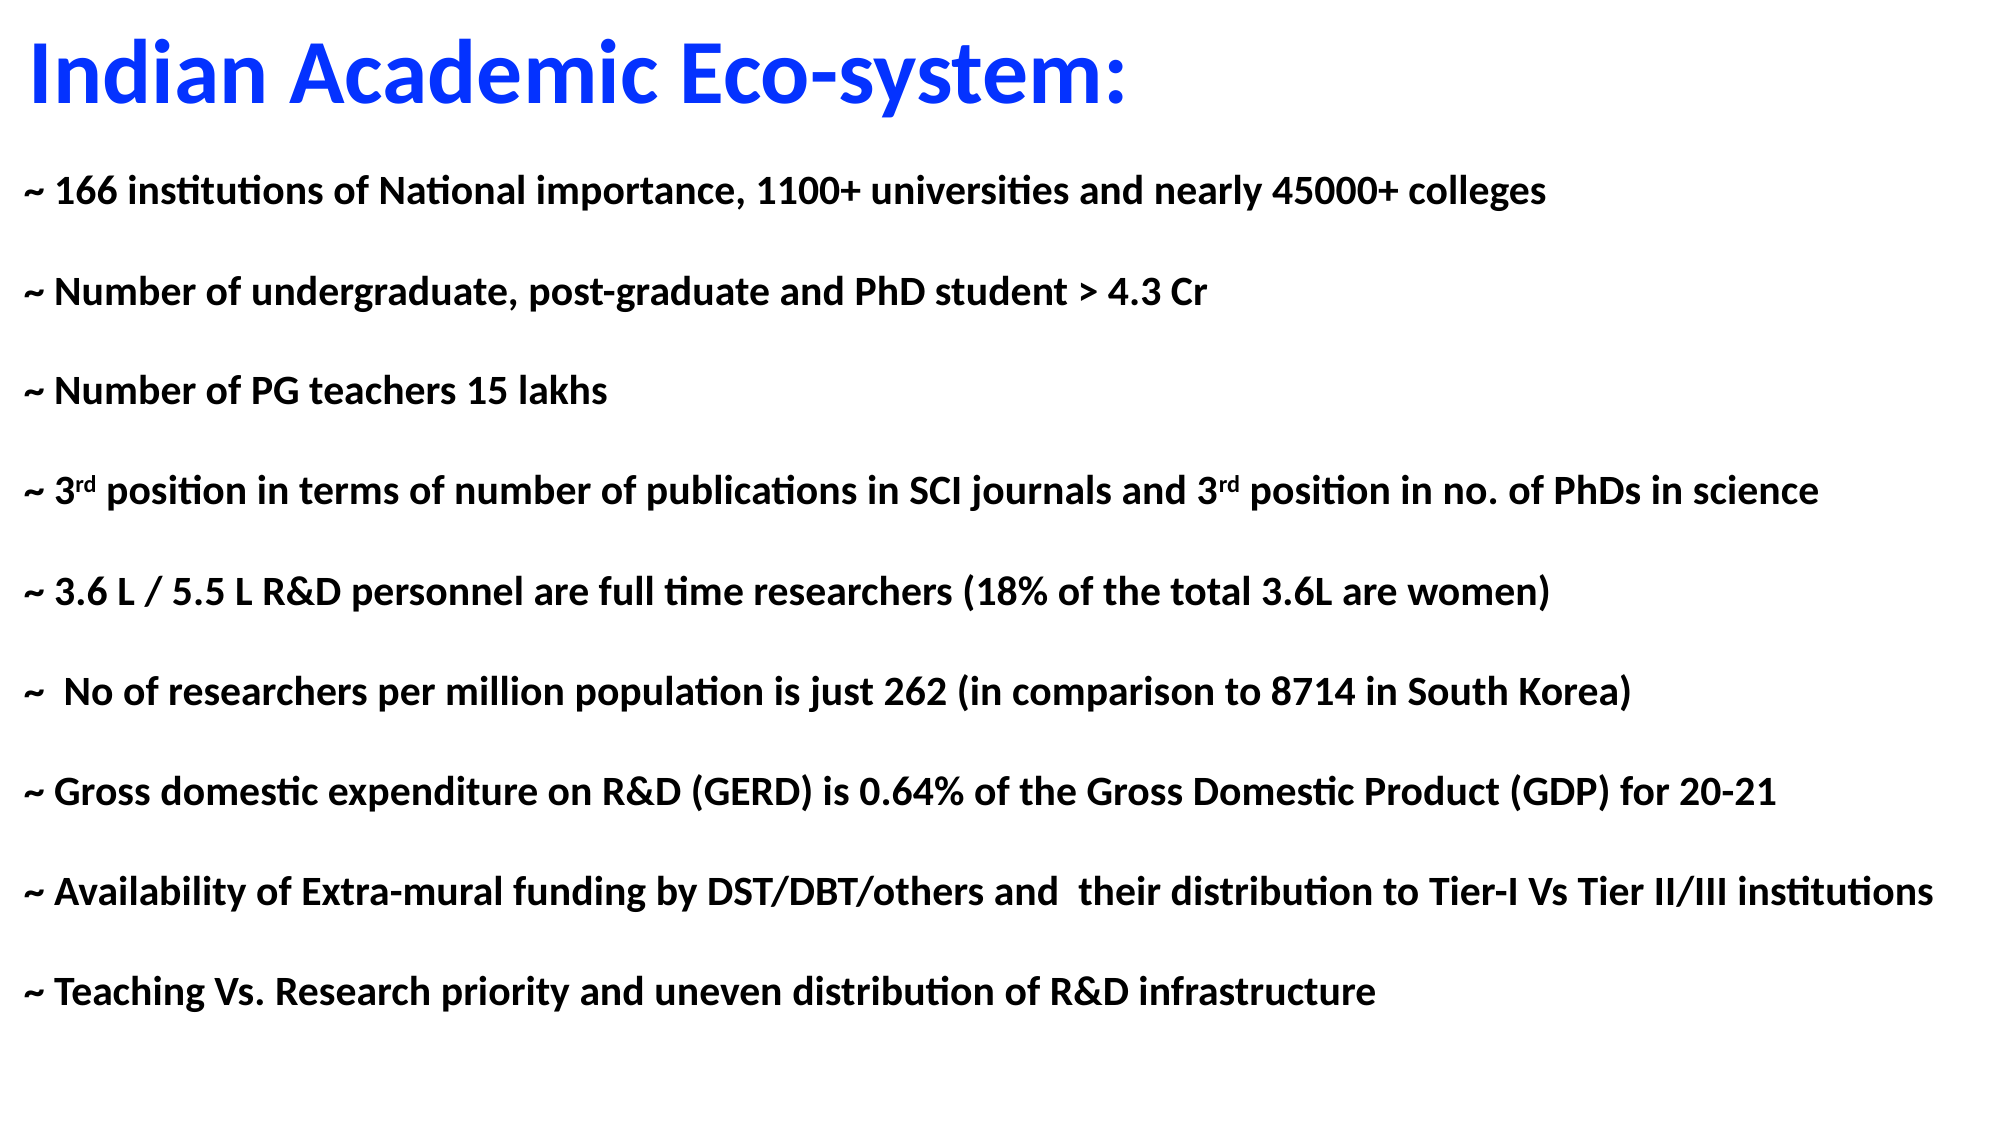

Indian Academic Eco-system:
~ 166 institutions of National importance, 1100+ universities and nearly 45000+ colleges

~ Number of undergraduate, post-graduate and PhD student > 4.3 Cr

~ Number of PG teachers 15 lakhs

~ 3rd position in terms of number of publications in SCI journals and 3rd position in no. of PhDs in science

~ 3.6 L / 5.5 L R&D personnel are full time researchers (18% of the total 3.6L are women)

~  No of researchers per million population is just 262 (in comparison to 8714 in South Korea)

~ Gross domestic expenditure on R&D (GERD) is 0.64% of the Gross Domestic Product (GDP) for 20-21

~ Availability of Extra-mural funding by DST/DBT/others and  their distribution to Tier-I Vs Tier II/III institutions

~ Teaching Vs. Research priority and uneven distribution of R&D infrastructure